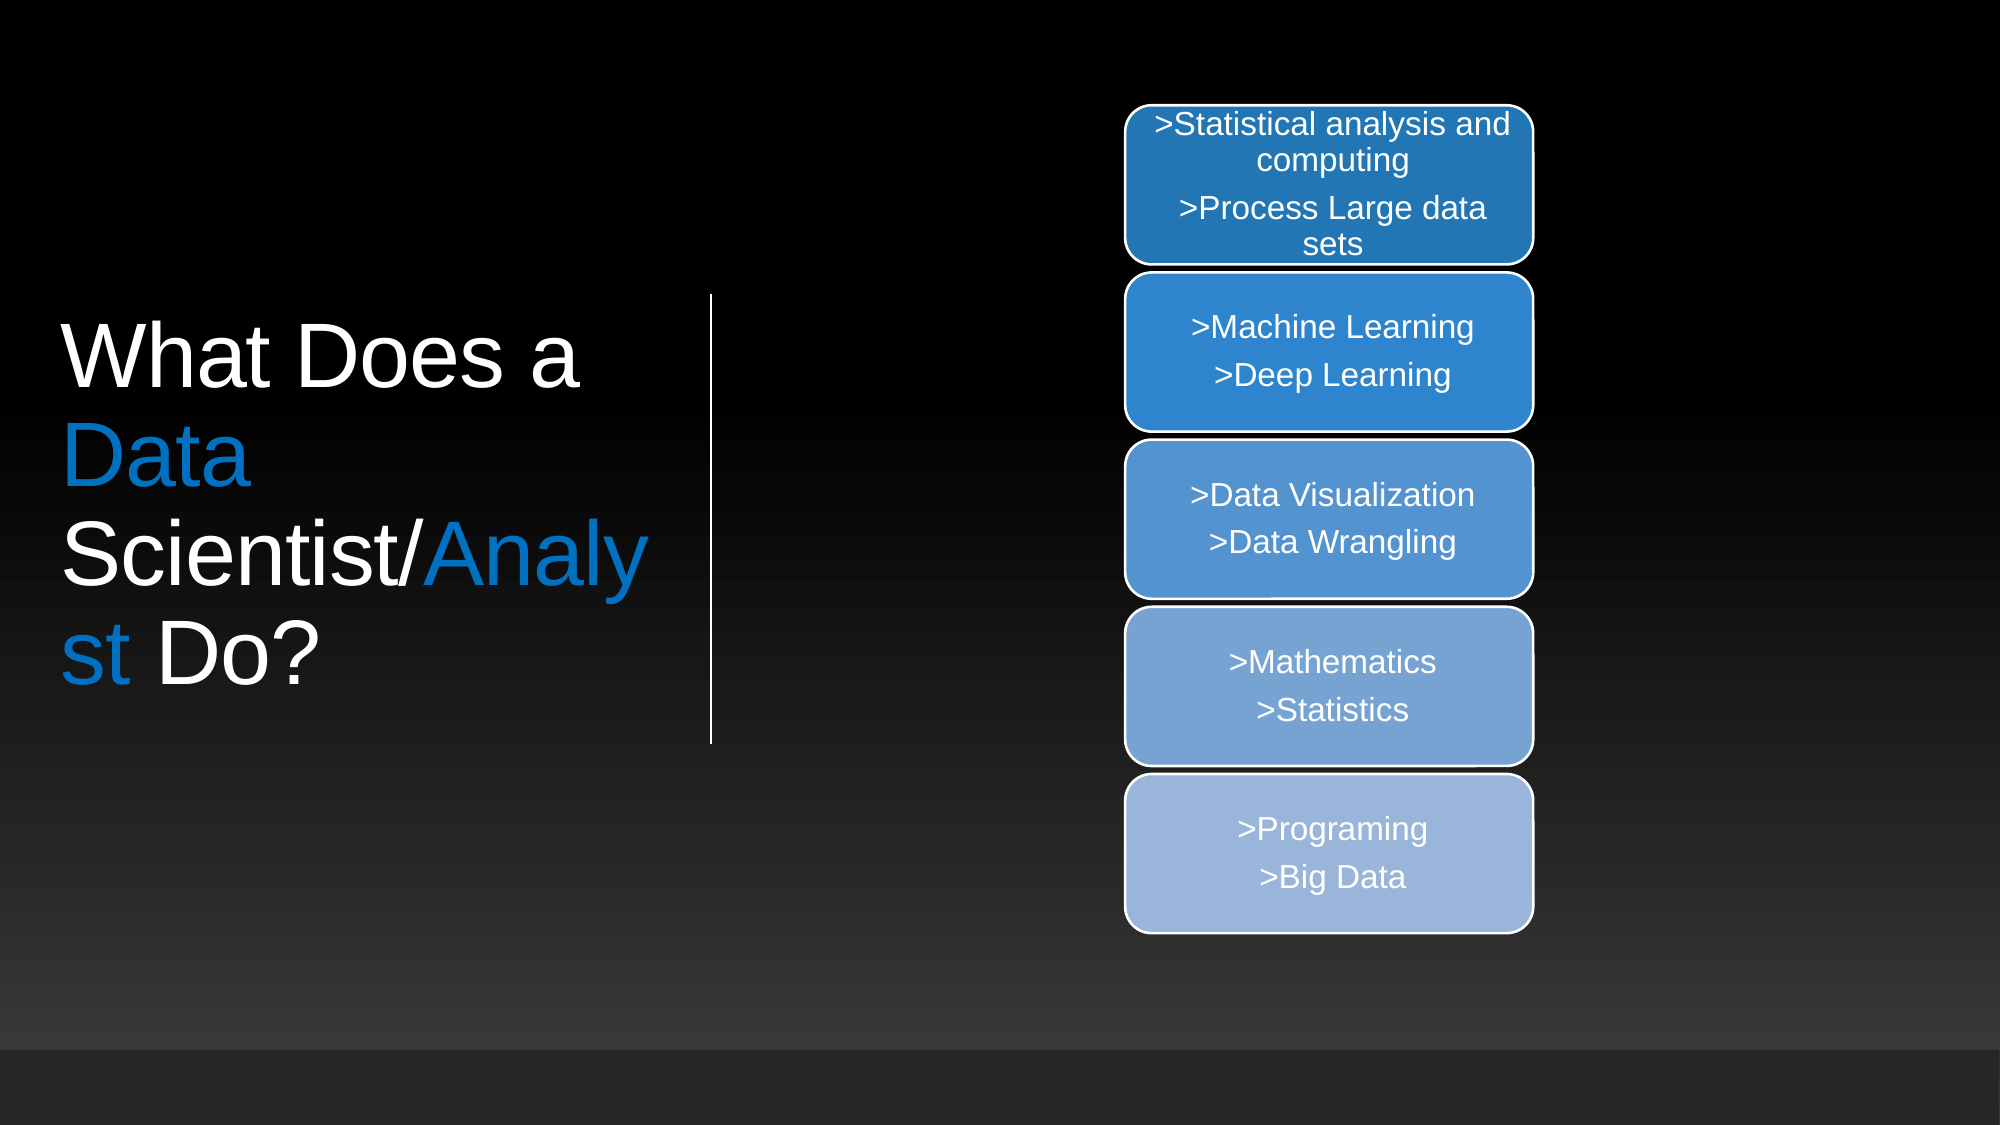

>Statistical analysis and computing
>Process Large data sets
>Machine Learning
>Deep Learning
>Data Visualization
>Data Wrangling
>Mathematics
>Statistics
>Programing
>Big Data
# What Does a Data Scientist/Analyst Do?